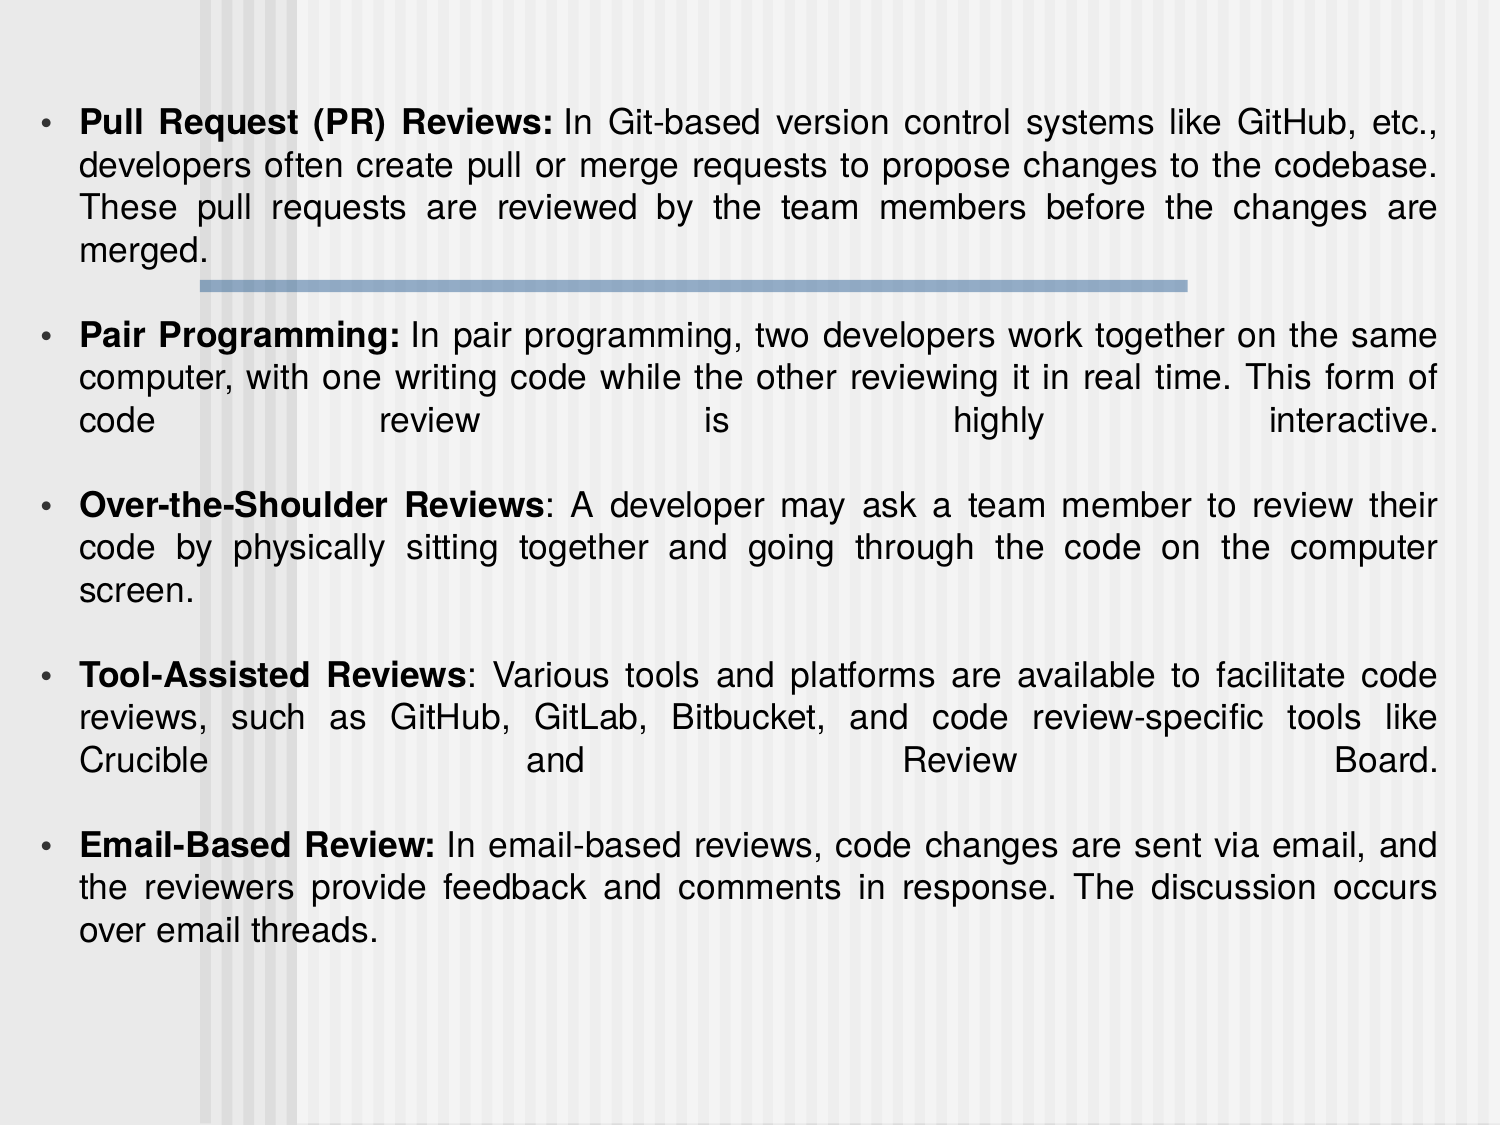

Pull Request (PR) Reviews: In Git-based version control systems like GitHub, etc., developers often create pull or merge requests to propose changes to the codebase. These pull requests are reviewed by the team members before the changes are merged.
Pair Programming: In pair programming, two developers work together on the same computer, with one writing code while the other reviewing it in real time. This form of code review is highly interactive.
Over-the-Shoulder Reviews: A developer may ask a team member to review their code by physically sitting together and going through the code on the computer screen.
Tool-Assisted Reviews: Various tools and platforms are available to facilitate code reviews, such as GitHub, GitLab, Bitbucket, and code review-specific tools like Crucible and Review Board.
Email-Based Review: In email-based reviews, code changes are sent via email, and the reviewers provide feedback and comments in response. The discussion occurs over email threads.
19